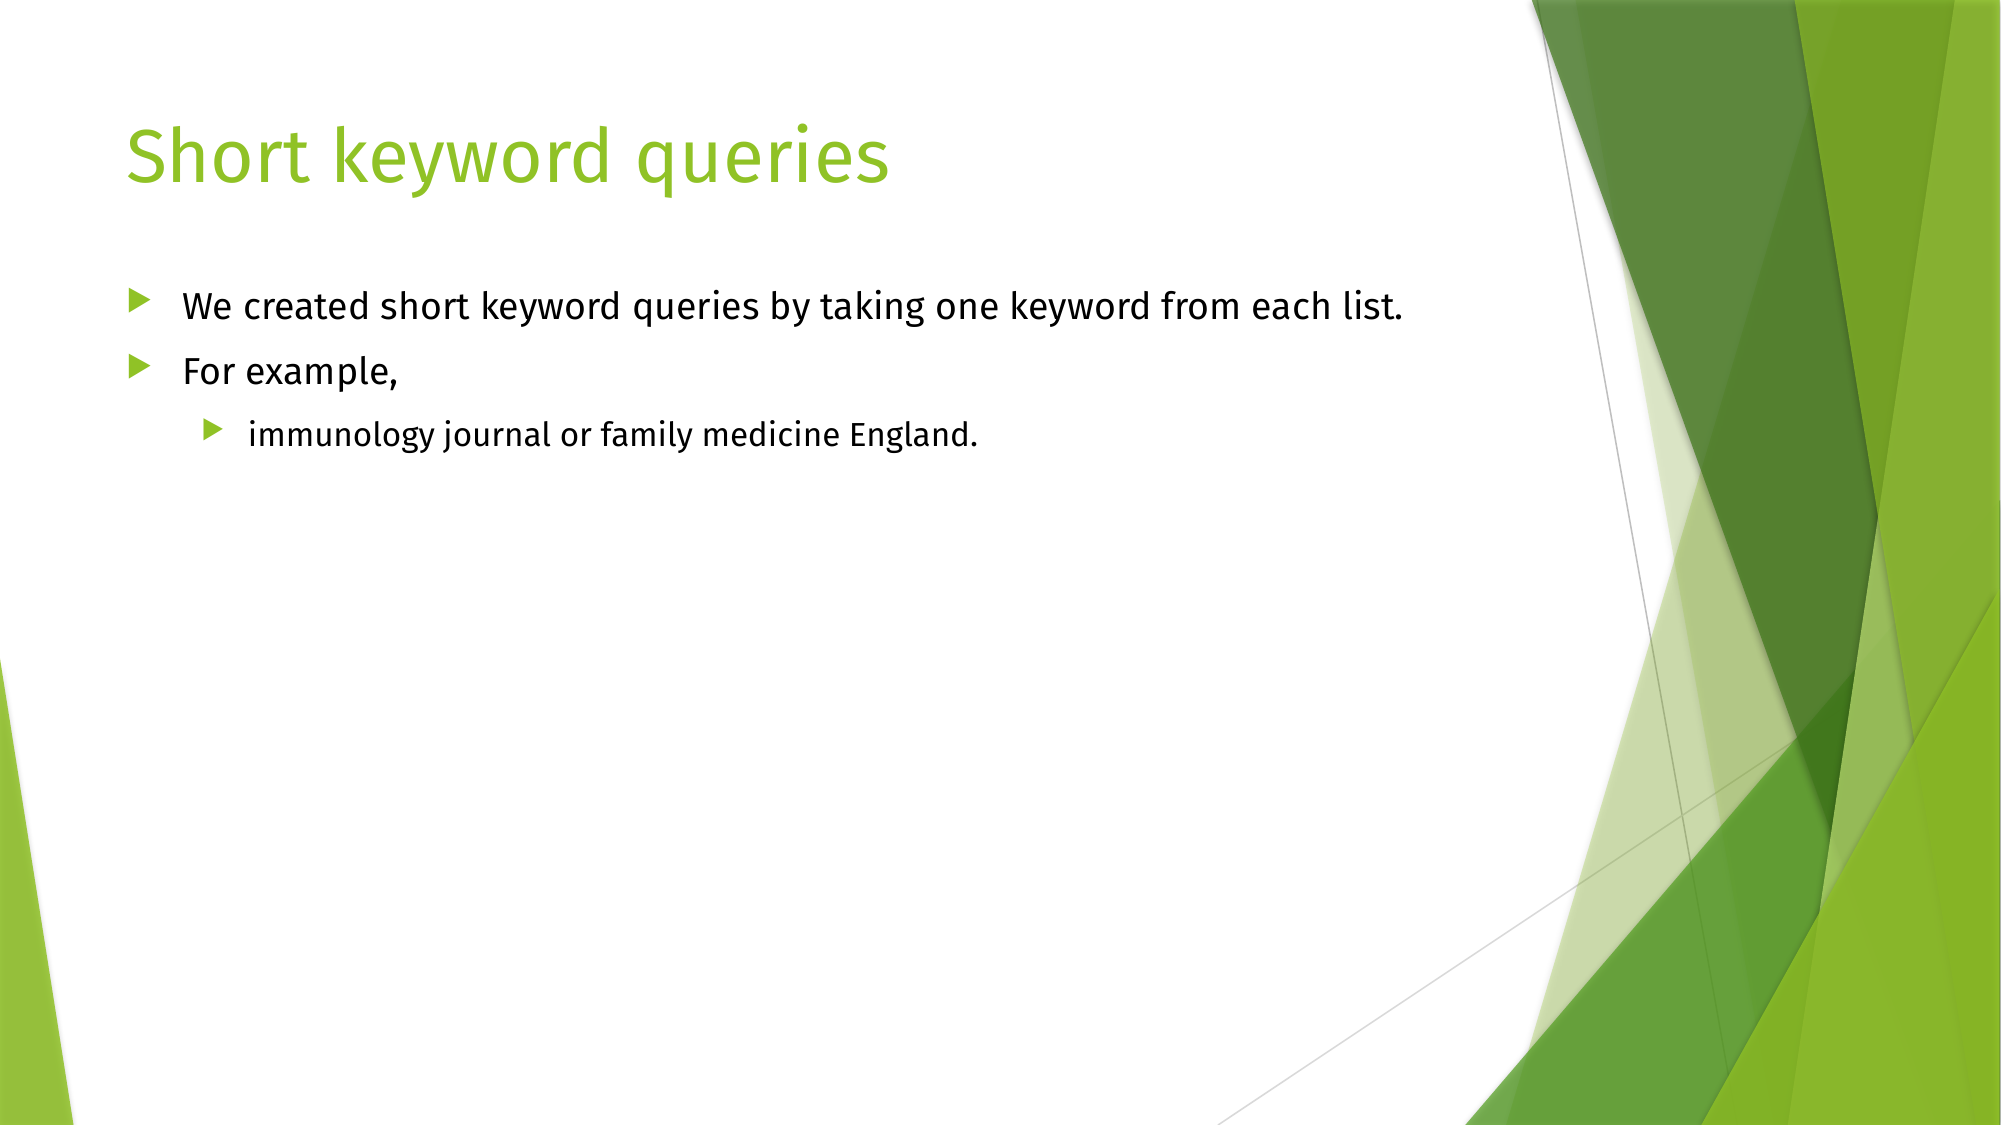

# Short keyword queries

We created short keyword queries by taking one keyword from each list.
For example,
immunology journal or family medicine England.